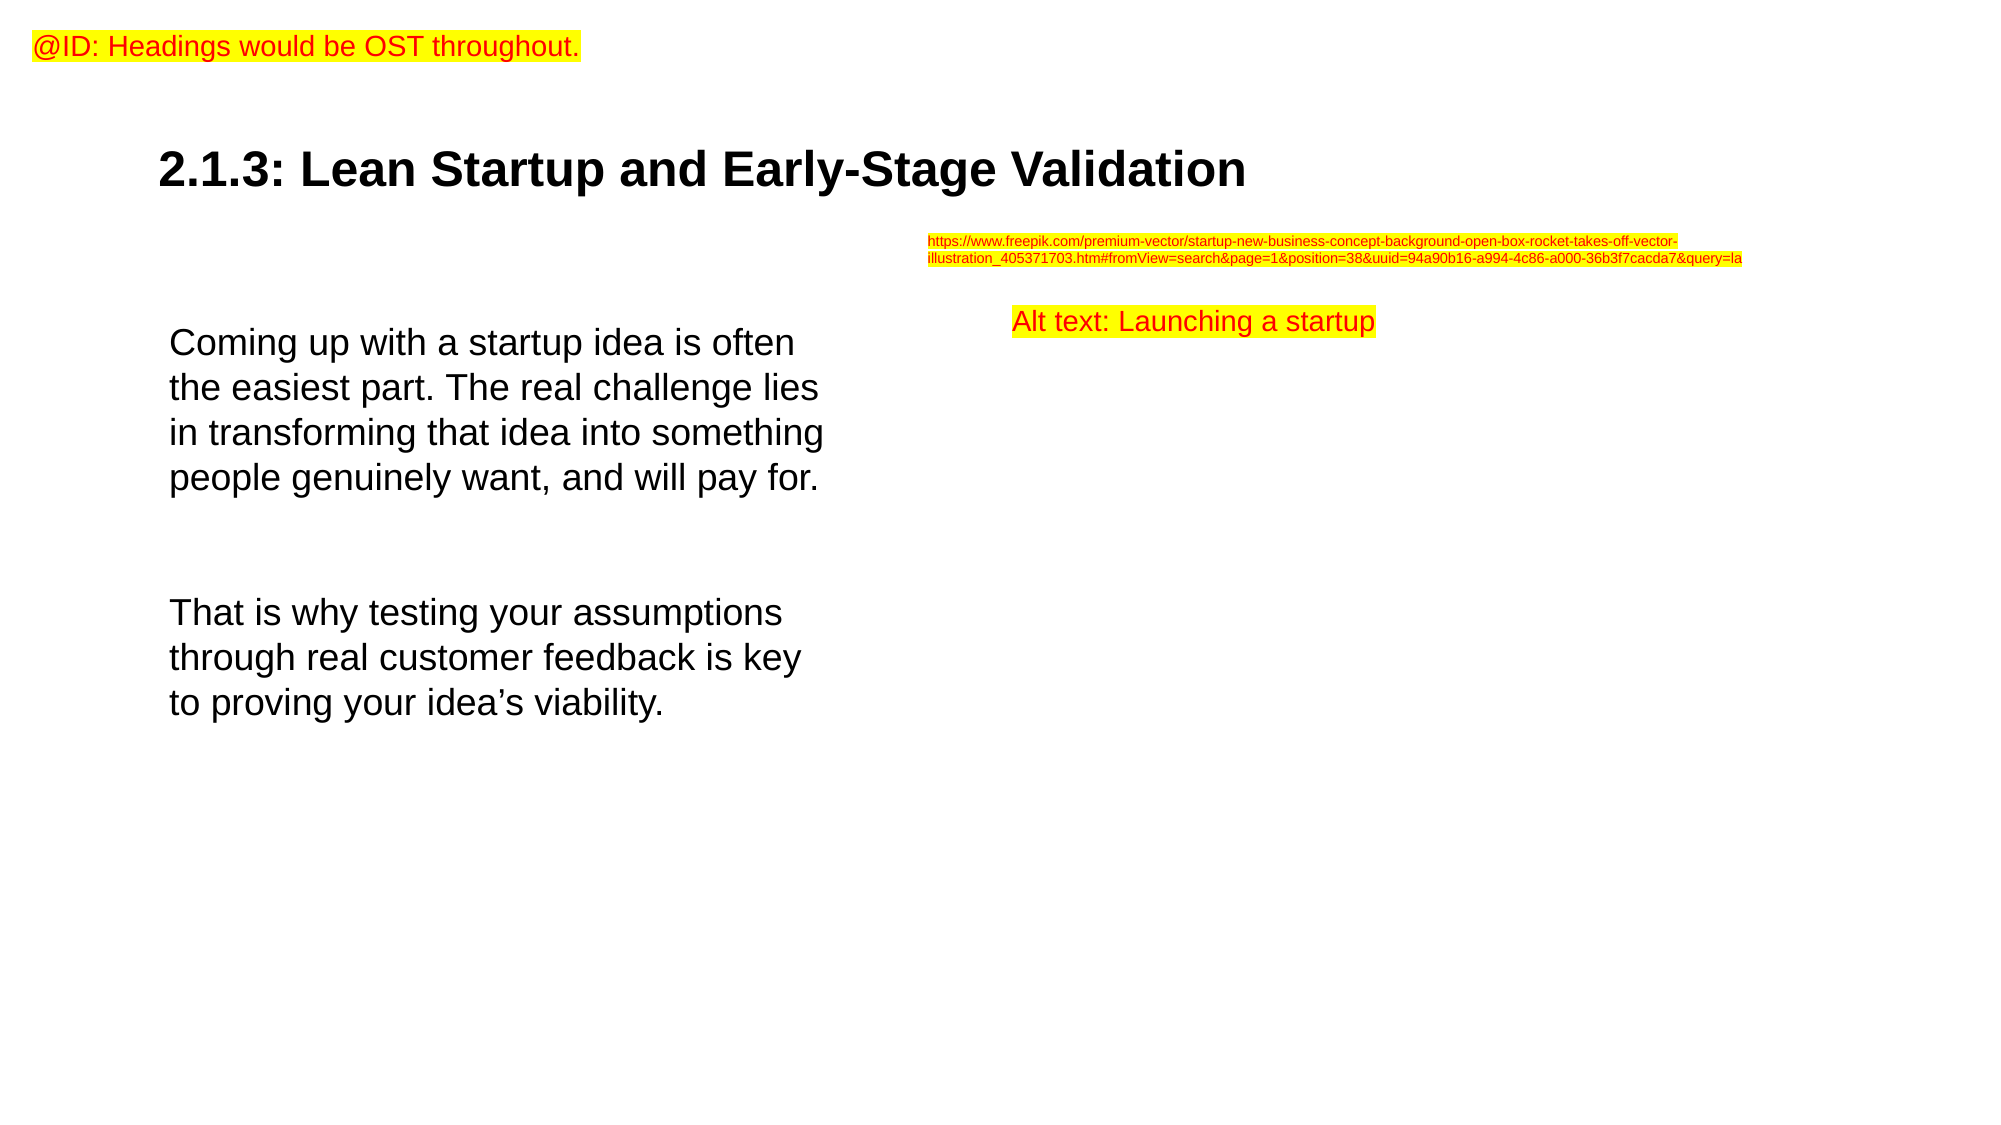

@ID: Headings would be OST throughout.
2.1.3: Lean Startup and Early-Stage Validation
https://www.freepik.com/premium-vector/startup-new-business-concept-background-open-box-rocket-takes-off-vector-illustration_405371703.htm#fromView=search&page=1&position=38&uuid=94a90b16-a994-4c86-a000-36b3f7cacda7&query=la
Alt text: Launching a startup
Coming up with a startup idea is often the easiest part. The real challenge lies in transforming that idea into something people genuinely want, and will pay for.

That is why testing your assumptions through real customer feedback is key to proving your idea’s viability.